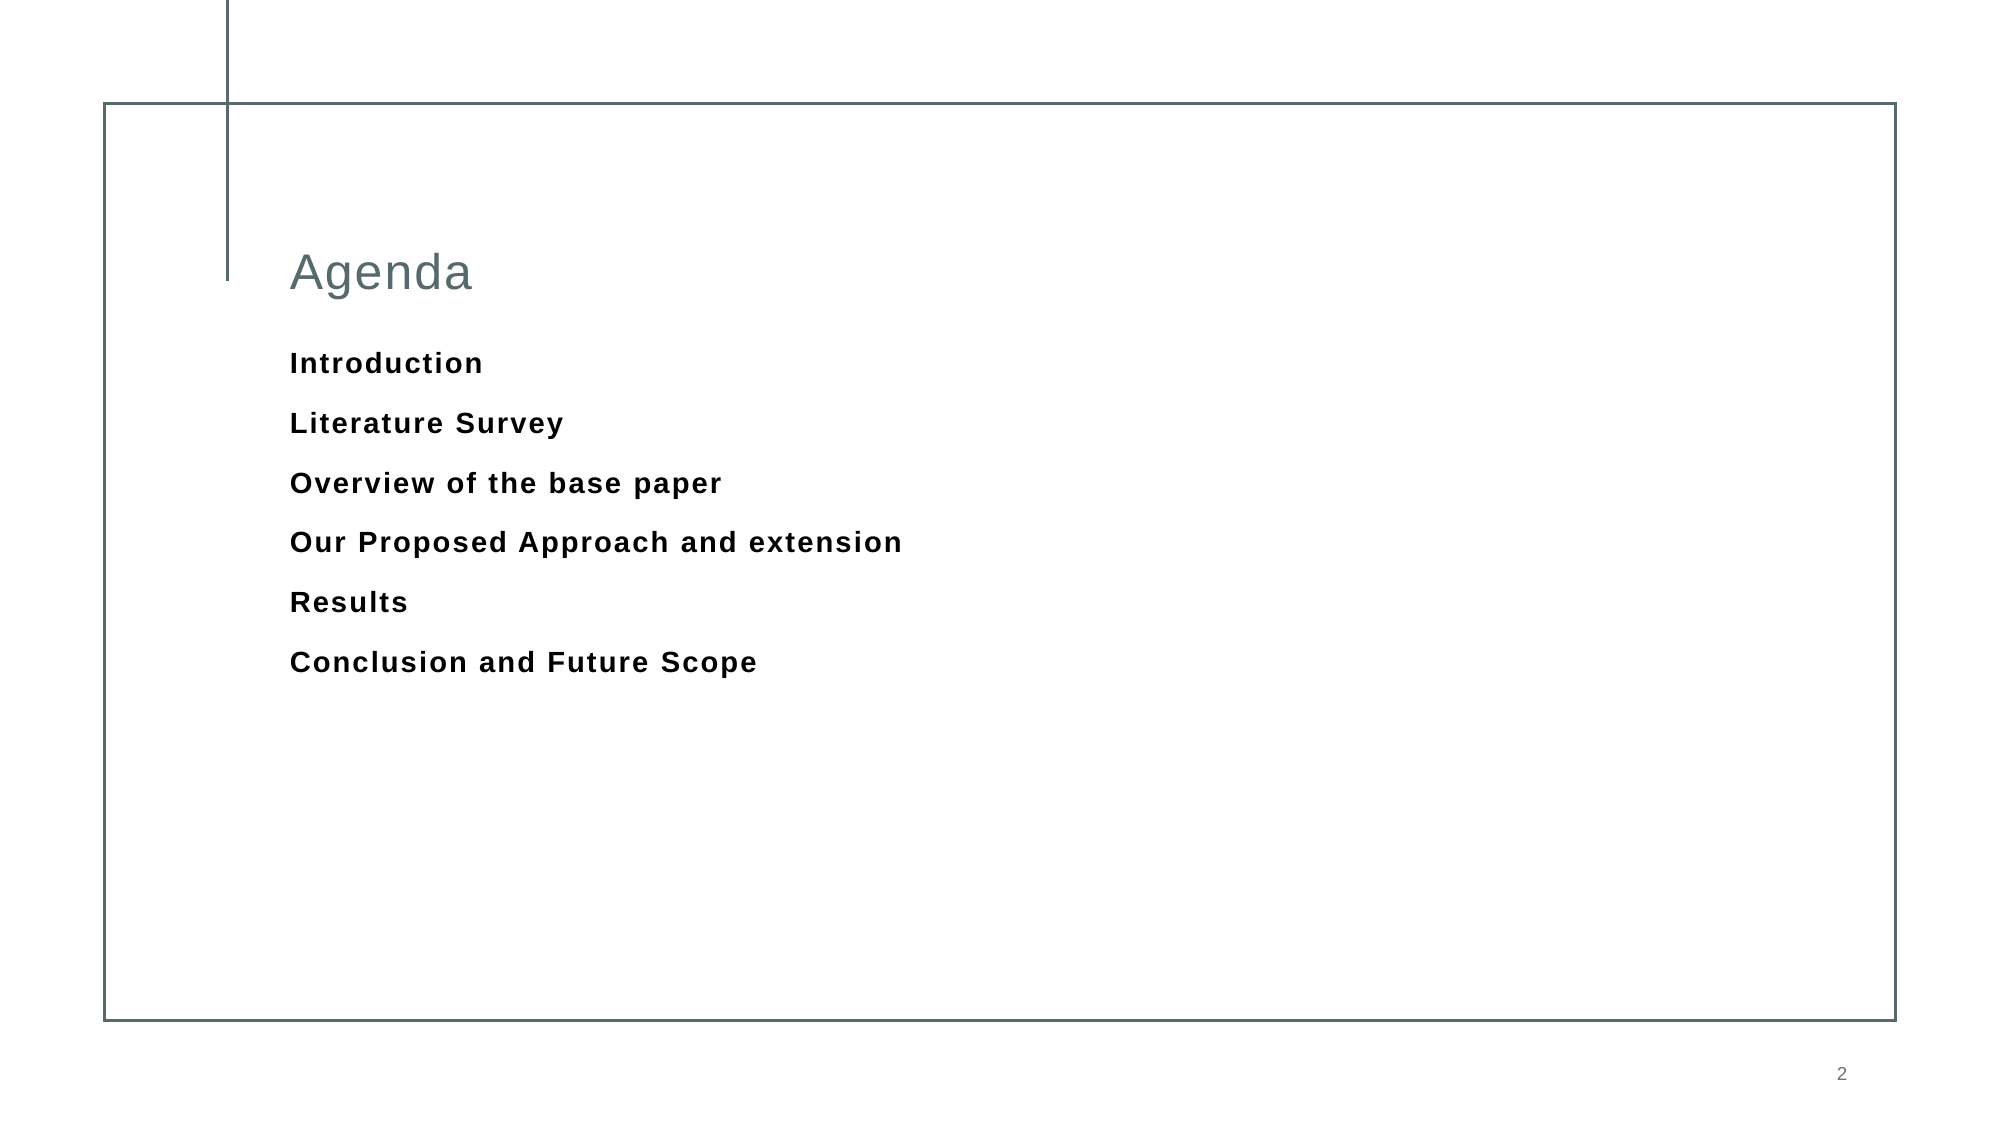

# Agenda
Introduction
Literature Survey
Overview of the base paper
Our Proposed Approach and extension
Results
Conclusion and Future Scope

2